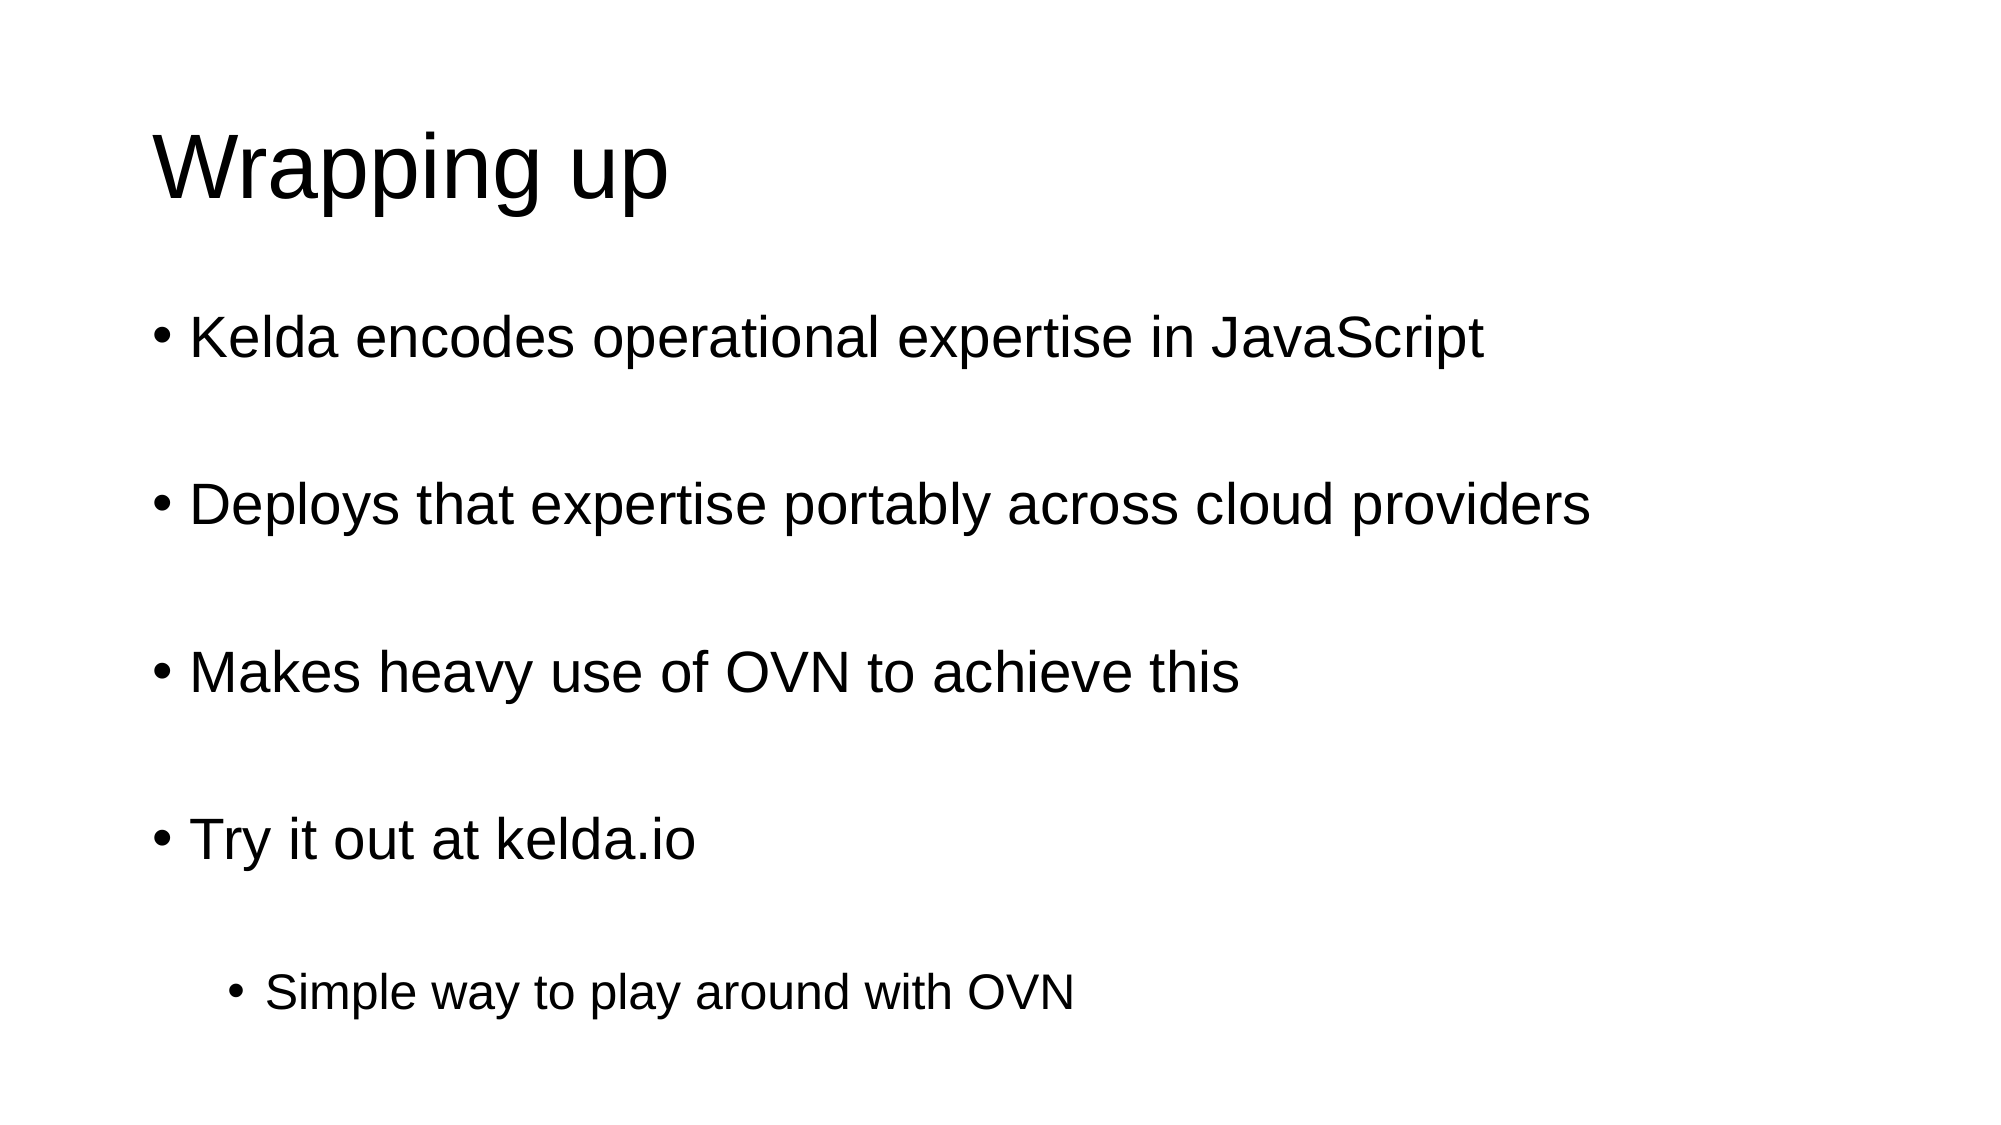

# Wrapping up
Kelda encodes operational expertise in JavaScript

Deploys that expertise portably across cloud providers

Makes heavy use of OVN to achieve this

Try it out at kelda.io

Simple way to play around with OVN